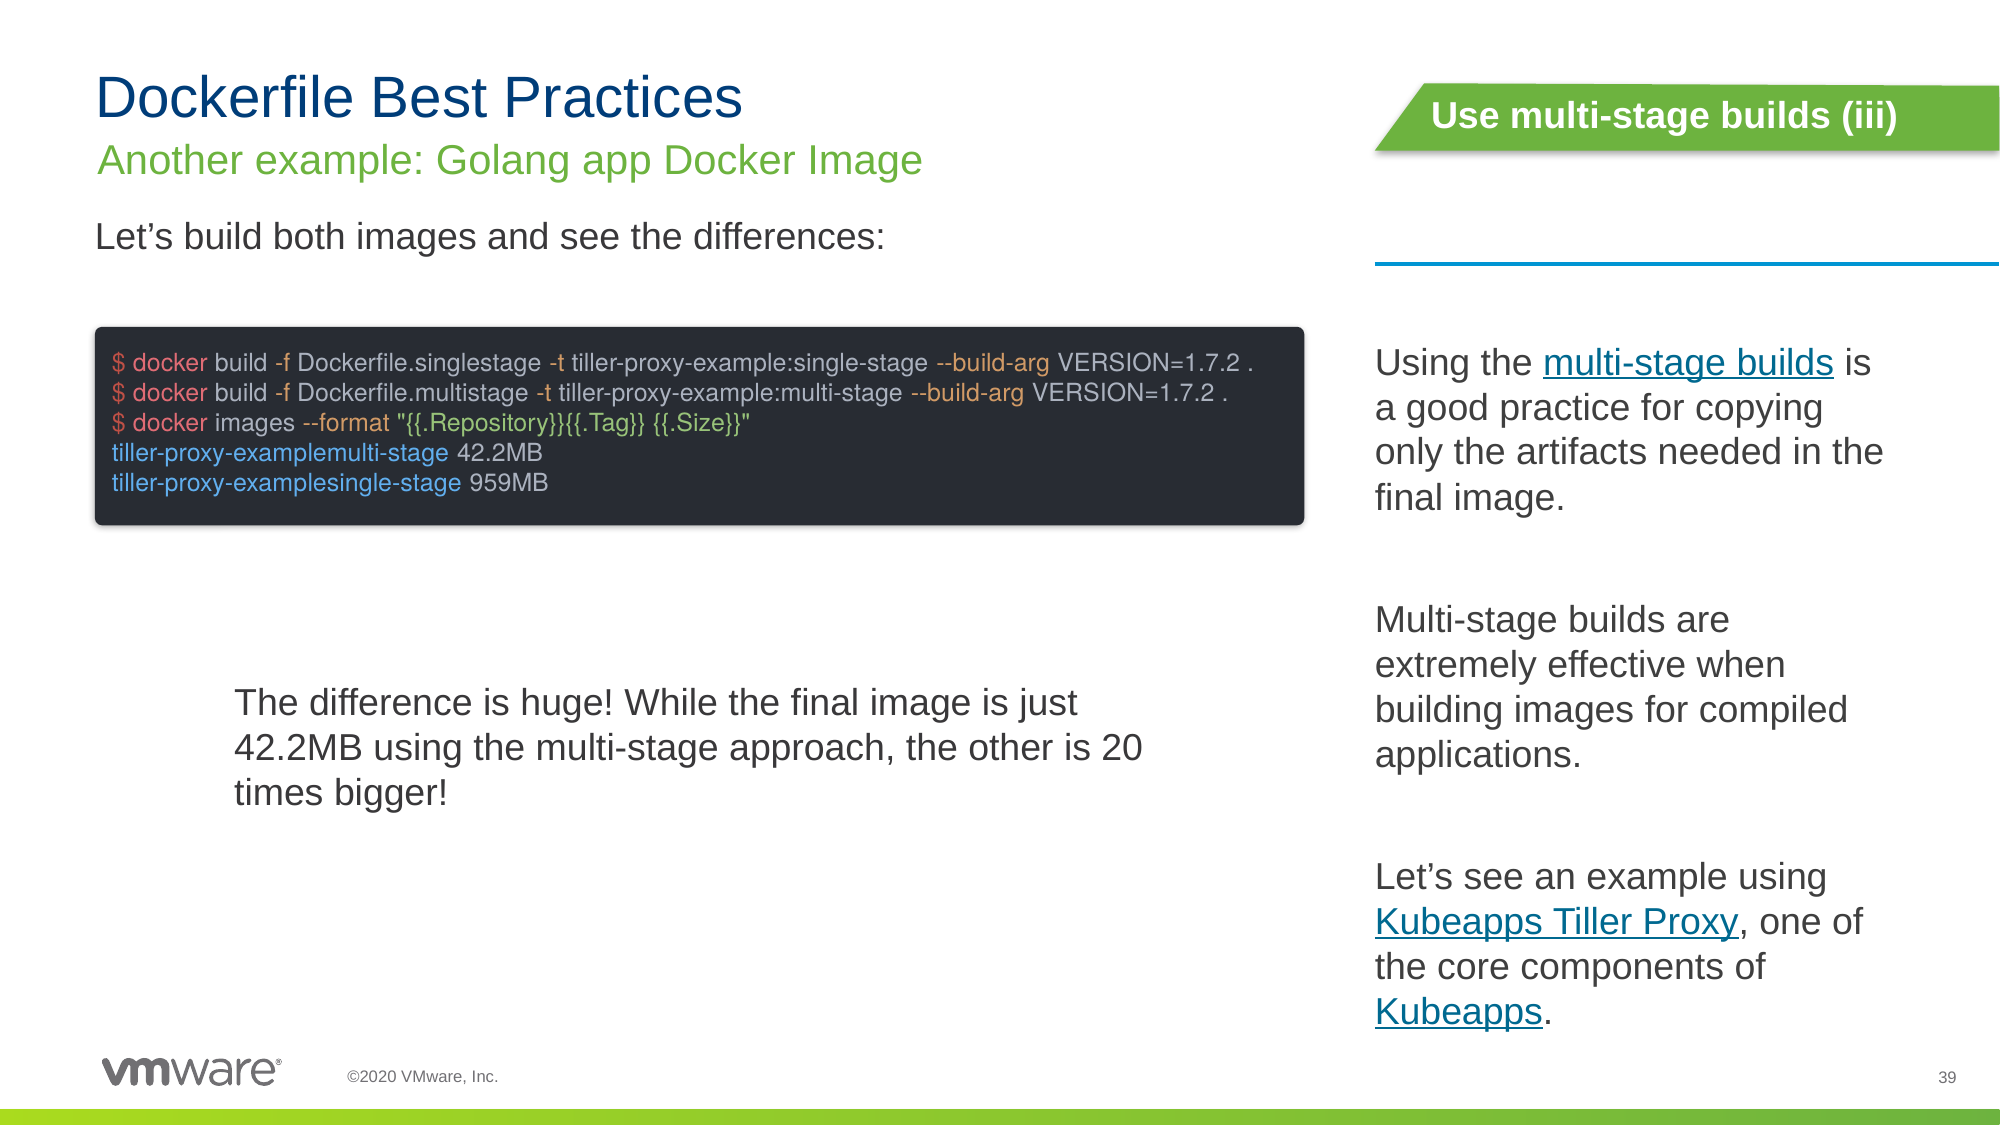

# Dockerfile Best Practices
Use multi-stage builds (iii)
Another example: Golang app Docker Image
Let’s build both images and see the differences:
Using the multi-stage builds is a good practice for copying only the artifacts needed in the final image.
Multi-stage builds are extremely effective when building images for compiled applications.
Let’s see an example using Kubeapps Tiller Proxy, one of the core components of Kubeapps.
$ docker build -f Dockerfile.singlestage -t tiller-proxy-example:single-stage --build-arg VERSION=1.7.2 .
$ docker build -f Dockerfile.multistage -t tiller-proxy-example:multi-stage --build-arg VERSION=1.7.2 .
$ docker images --format "{{.Repository}}{{.Tag}} {{.Size}}"
tiller-proxy-examplemulti-stage 42.2MB
tiller-proxy-examplesingle-stage 959MB

The difference is huge! While the final image is just 42.2MB using the multi-stage approach, the other is 20 times bigger!